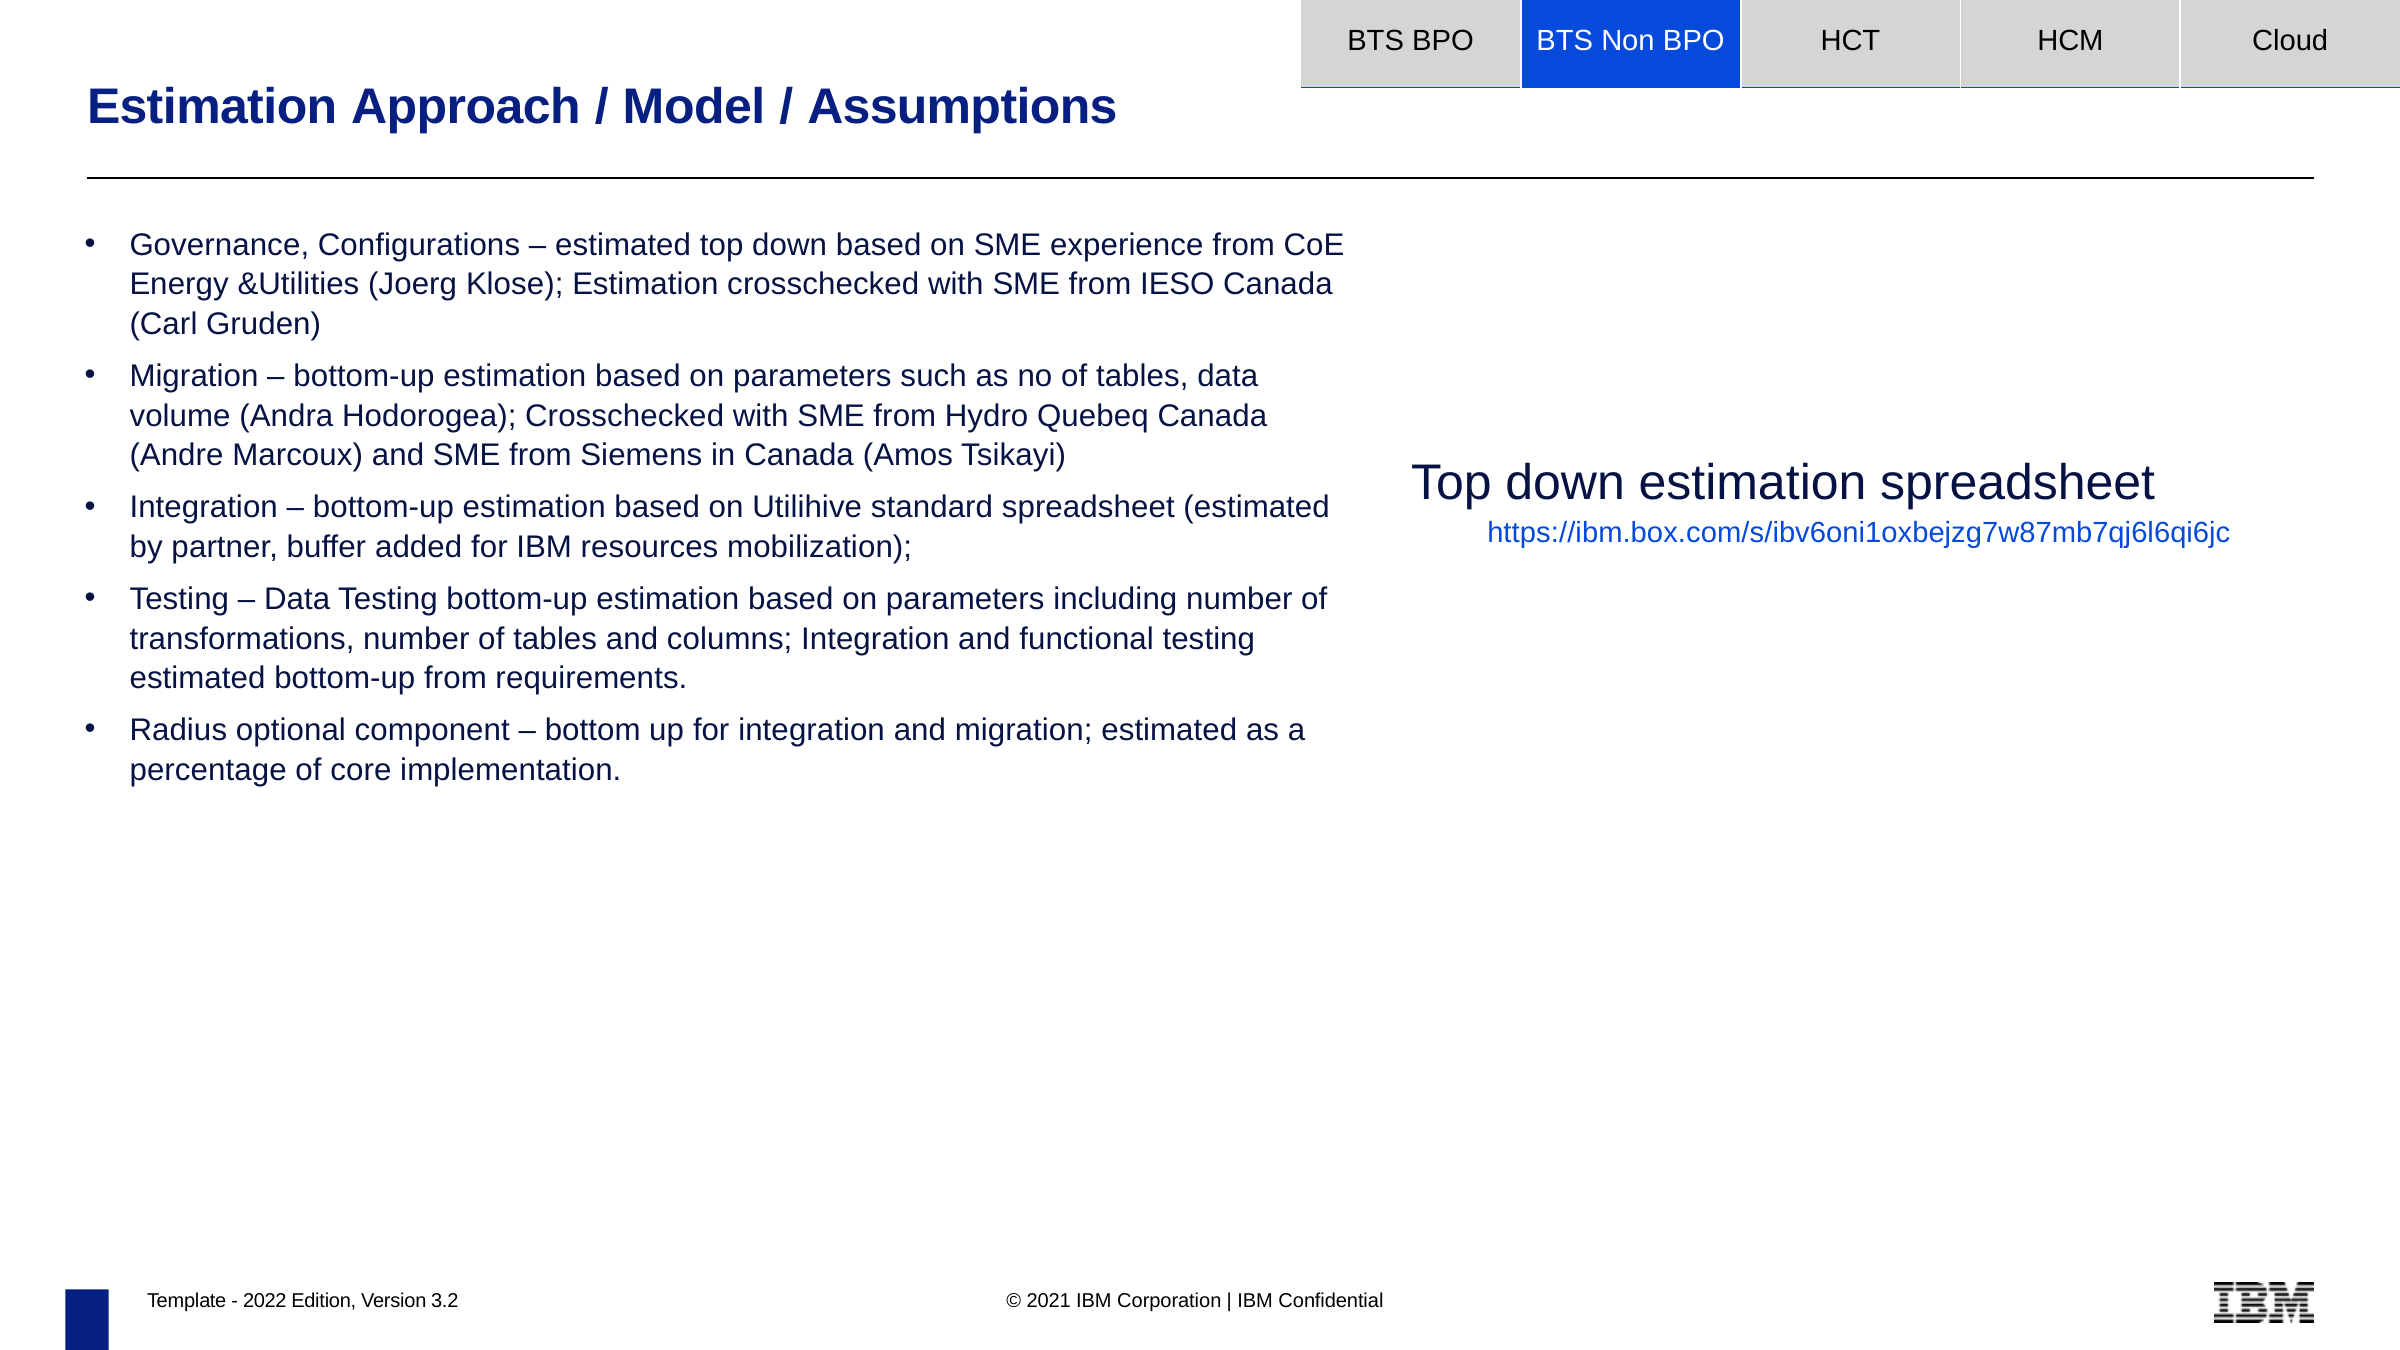

| BTS BPO | BTS Non BPO | HCT | HCM | Cloud |
| --- | --- | --- | --- | --- |
# Estimation Approach / Model / Assumptions

Governance, Configurations – estimated top down based on SME experience from CoE Energy &Utilities (Joerg Klose); Estimation crosschecked with SME from IESO Canada (Carl Gruden)
Migration – bottom-up estimation based on parameters such as no of tables, data volume (Andra Hodorogea); Crosschecked with SME from Hydro Quebeq Canada (Andre Marcoux) and SME from Siemens in Canada (Amos Tsikayi)
Integration – bottom-up estimation based on Utilihive standard spreadsheet (estimated by partner, buffer added for IBM resources mobilization);
Testing – Data Testing bottom-up estimation based on parameters including number of transformations, number of tables and columns; Integration and functional testing estimated bottom-up from requirements.
Radius optional component – bottom up for integration and migration; estimated as a percentage of core implementation.
Top down estimation spreadsheet
https://ibm.box.com/s/ibv6oni1oxbejzg7w87mb7qj6l6qi6jc
Template - 2022 Edition, Version 3.2
© 2021 IBM Corporation | IBM Confidential